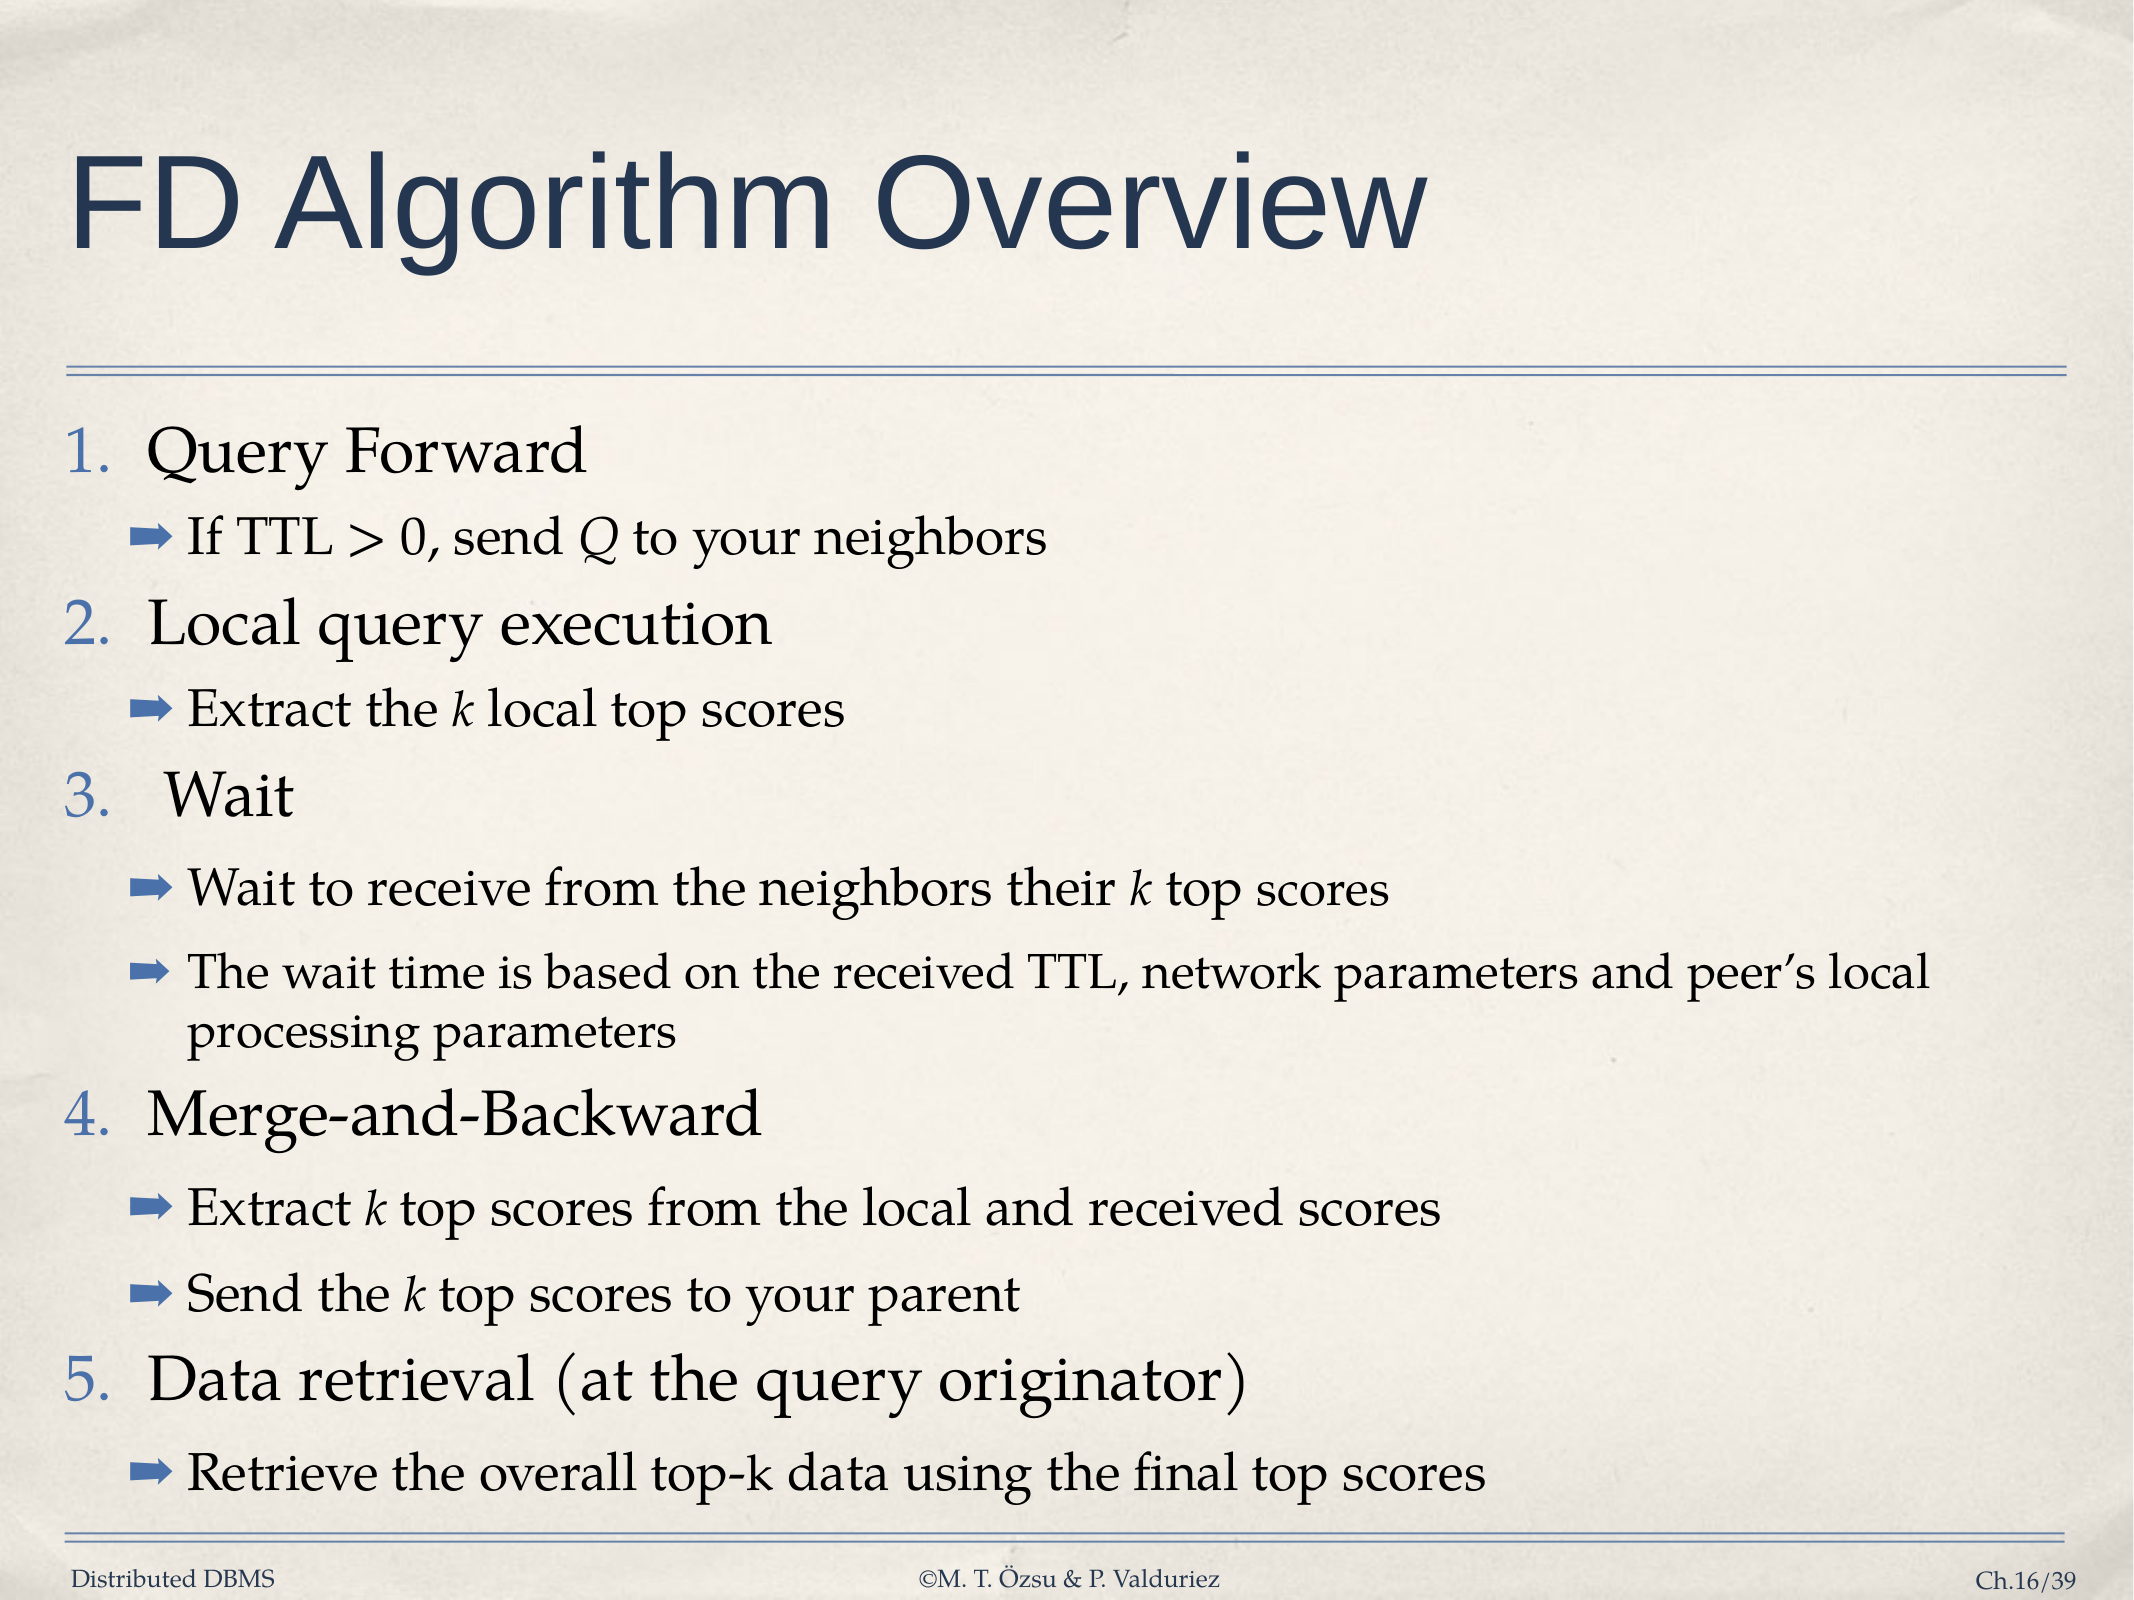

# FD Algorithm Overview
Query Forward
If TTL > 0, send Q to your neighbors
Local query execution
Extract the k local top scores
 Wait
Wait to receive from the neighbors their k top scores
The wait time is based on the received TTL, network parameters and peer’s local processing parameters
Merge-and-Backward
Extract k top scores from the local and received scores
Send the k top scores to your parent
Data retrieval (at the query originator)
Retrieve the overall top-k data using the final top scores